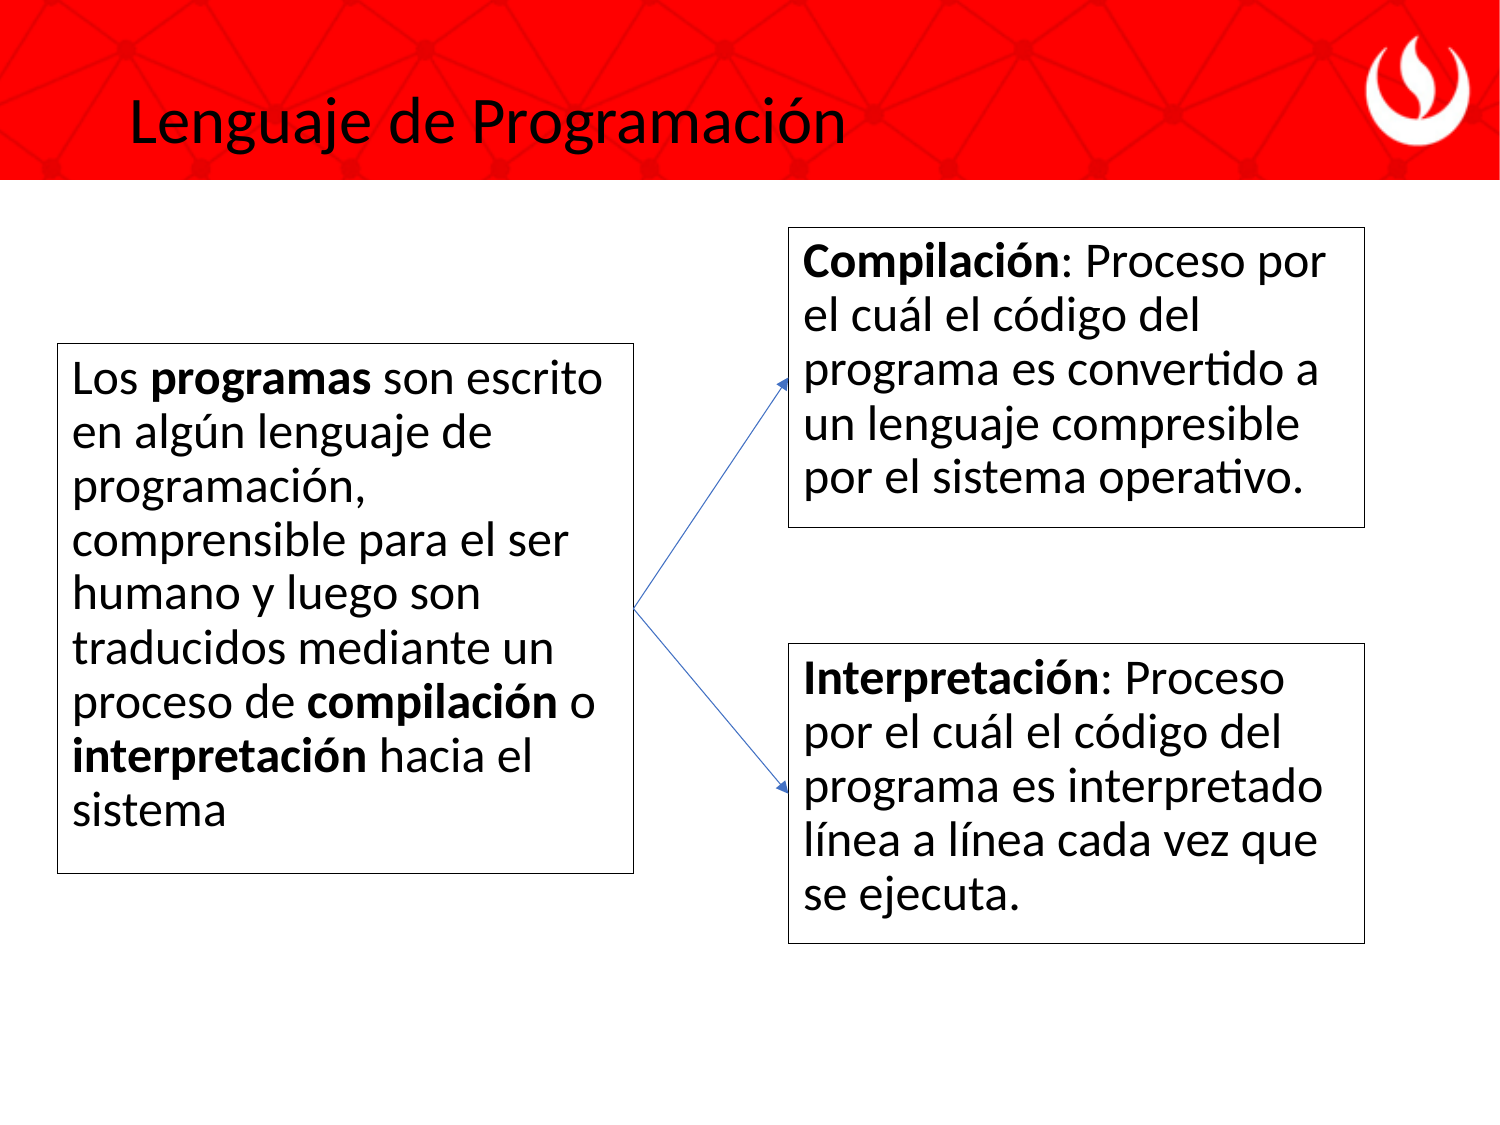

Lenguaje de Programación
Compilación: Proceso por el cuál el código del programa es convertido a un lenguaje compresible por el sistema operativo.

Los programas son escrito en algún lenguaje de programación, comprensible para el ser humano y luego son traducidos mediante un proceso de compilación o interpretación hacia el sistema

Interpretación: Proceso por el cuál el código del programa es interpretado línea a línea cada vez que se ejecuta.